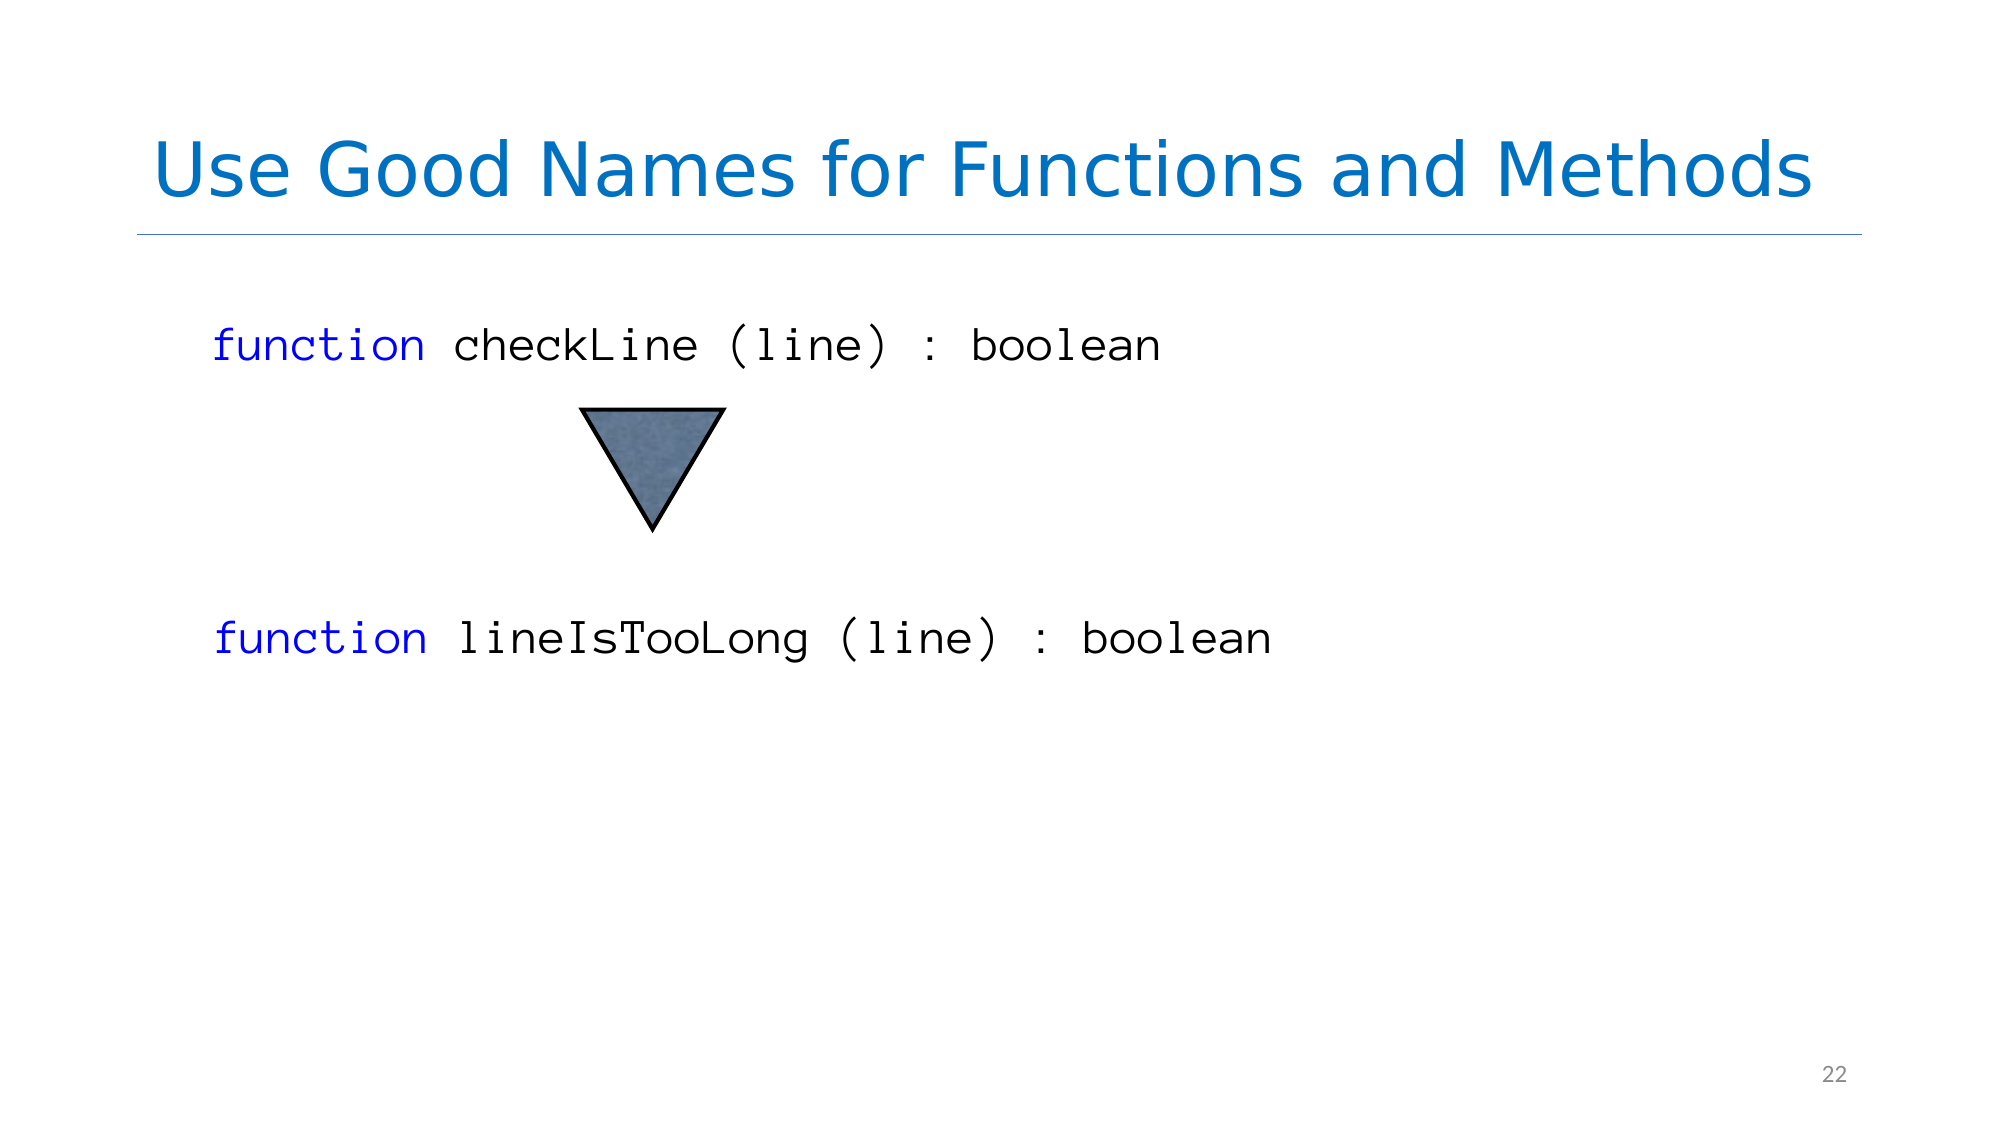

# Use Good Names for Functions and Methods
function checkLine (line) : boolean

function lineIsTooLong (line) : boolean
22